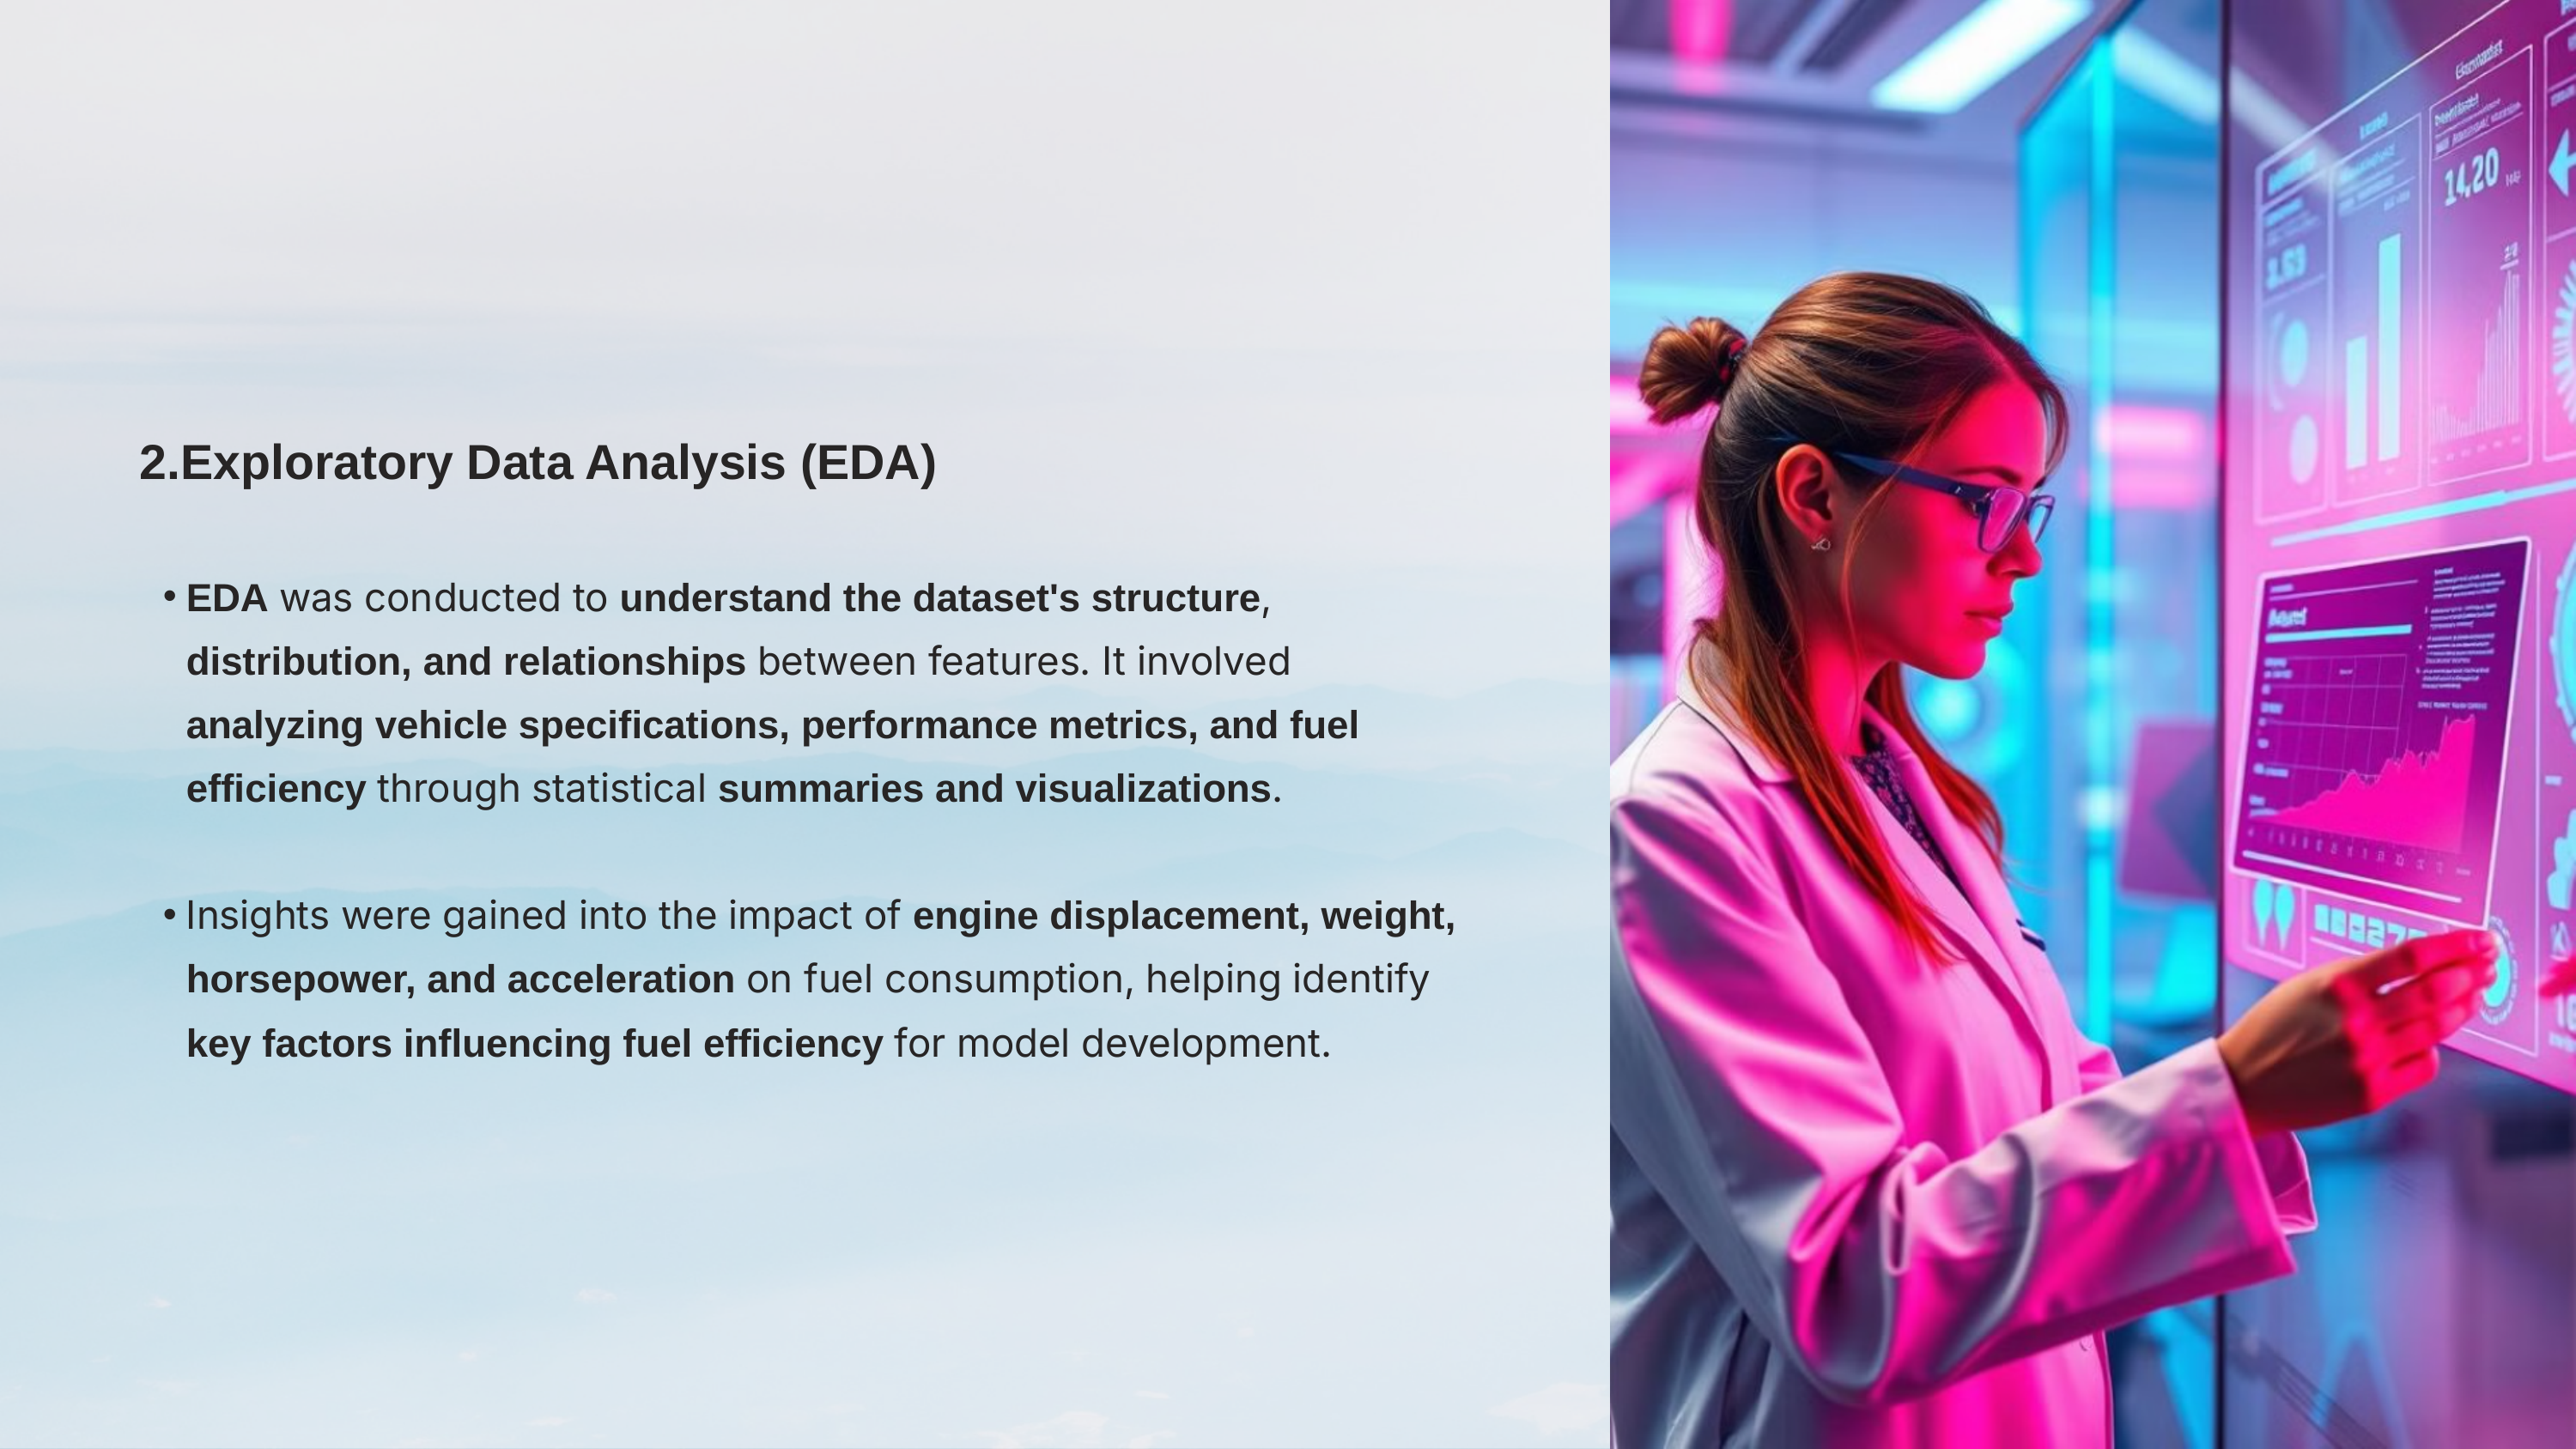

2.Exploratory Data Analysis (EDA)

EDA was conducted to understand the dataset's structure, distribution, and relationships between features. It involved analyzing vehicle specifications, performance metrics, and fuel efficiency through statistical summaries and visualizations.

Insights were gained into the impact of engine displacement, weight, horsepower, and acceleration on fuel consumption, helping identify key factors influencing fuel efficiency for model development.